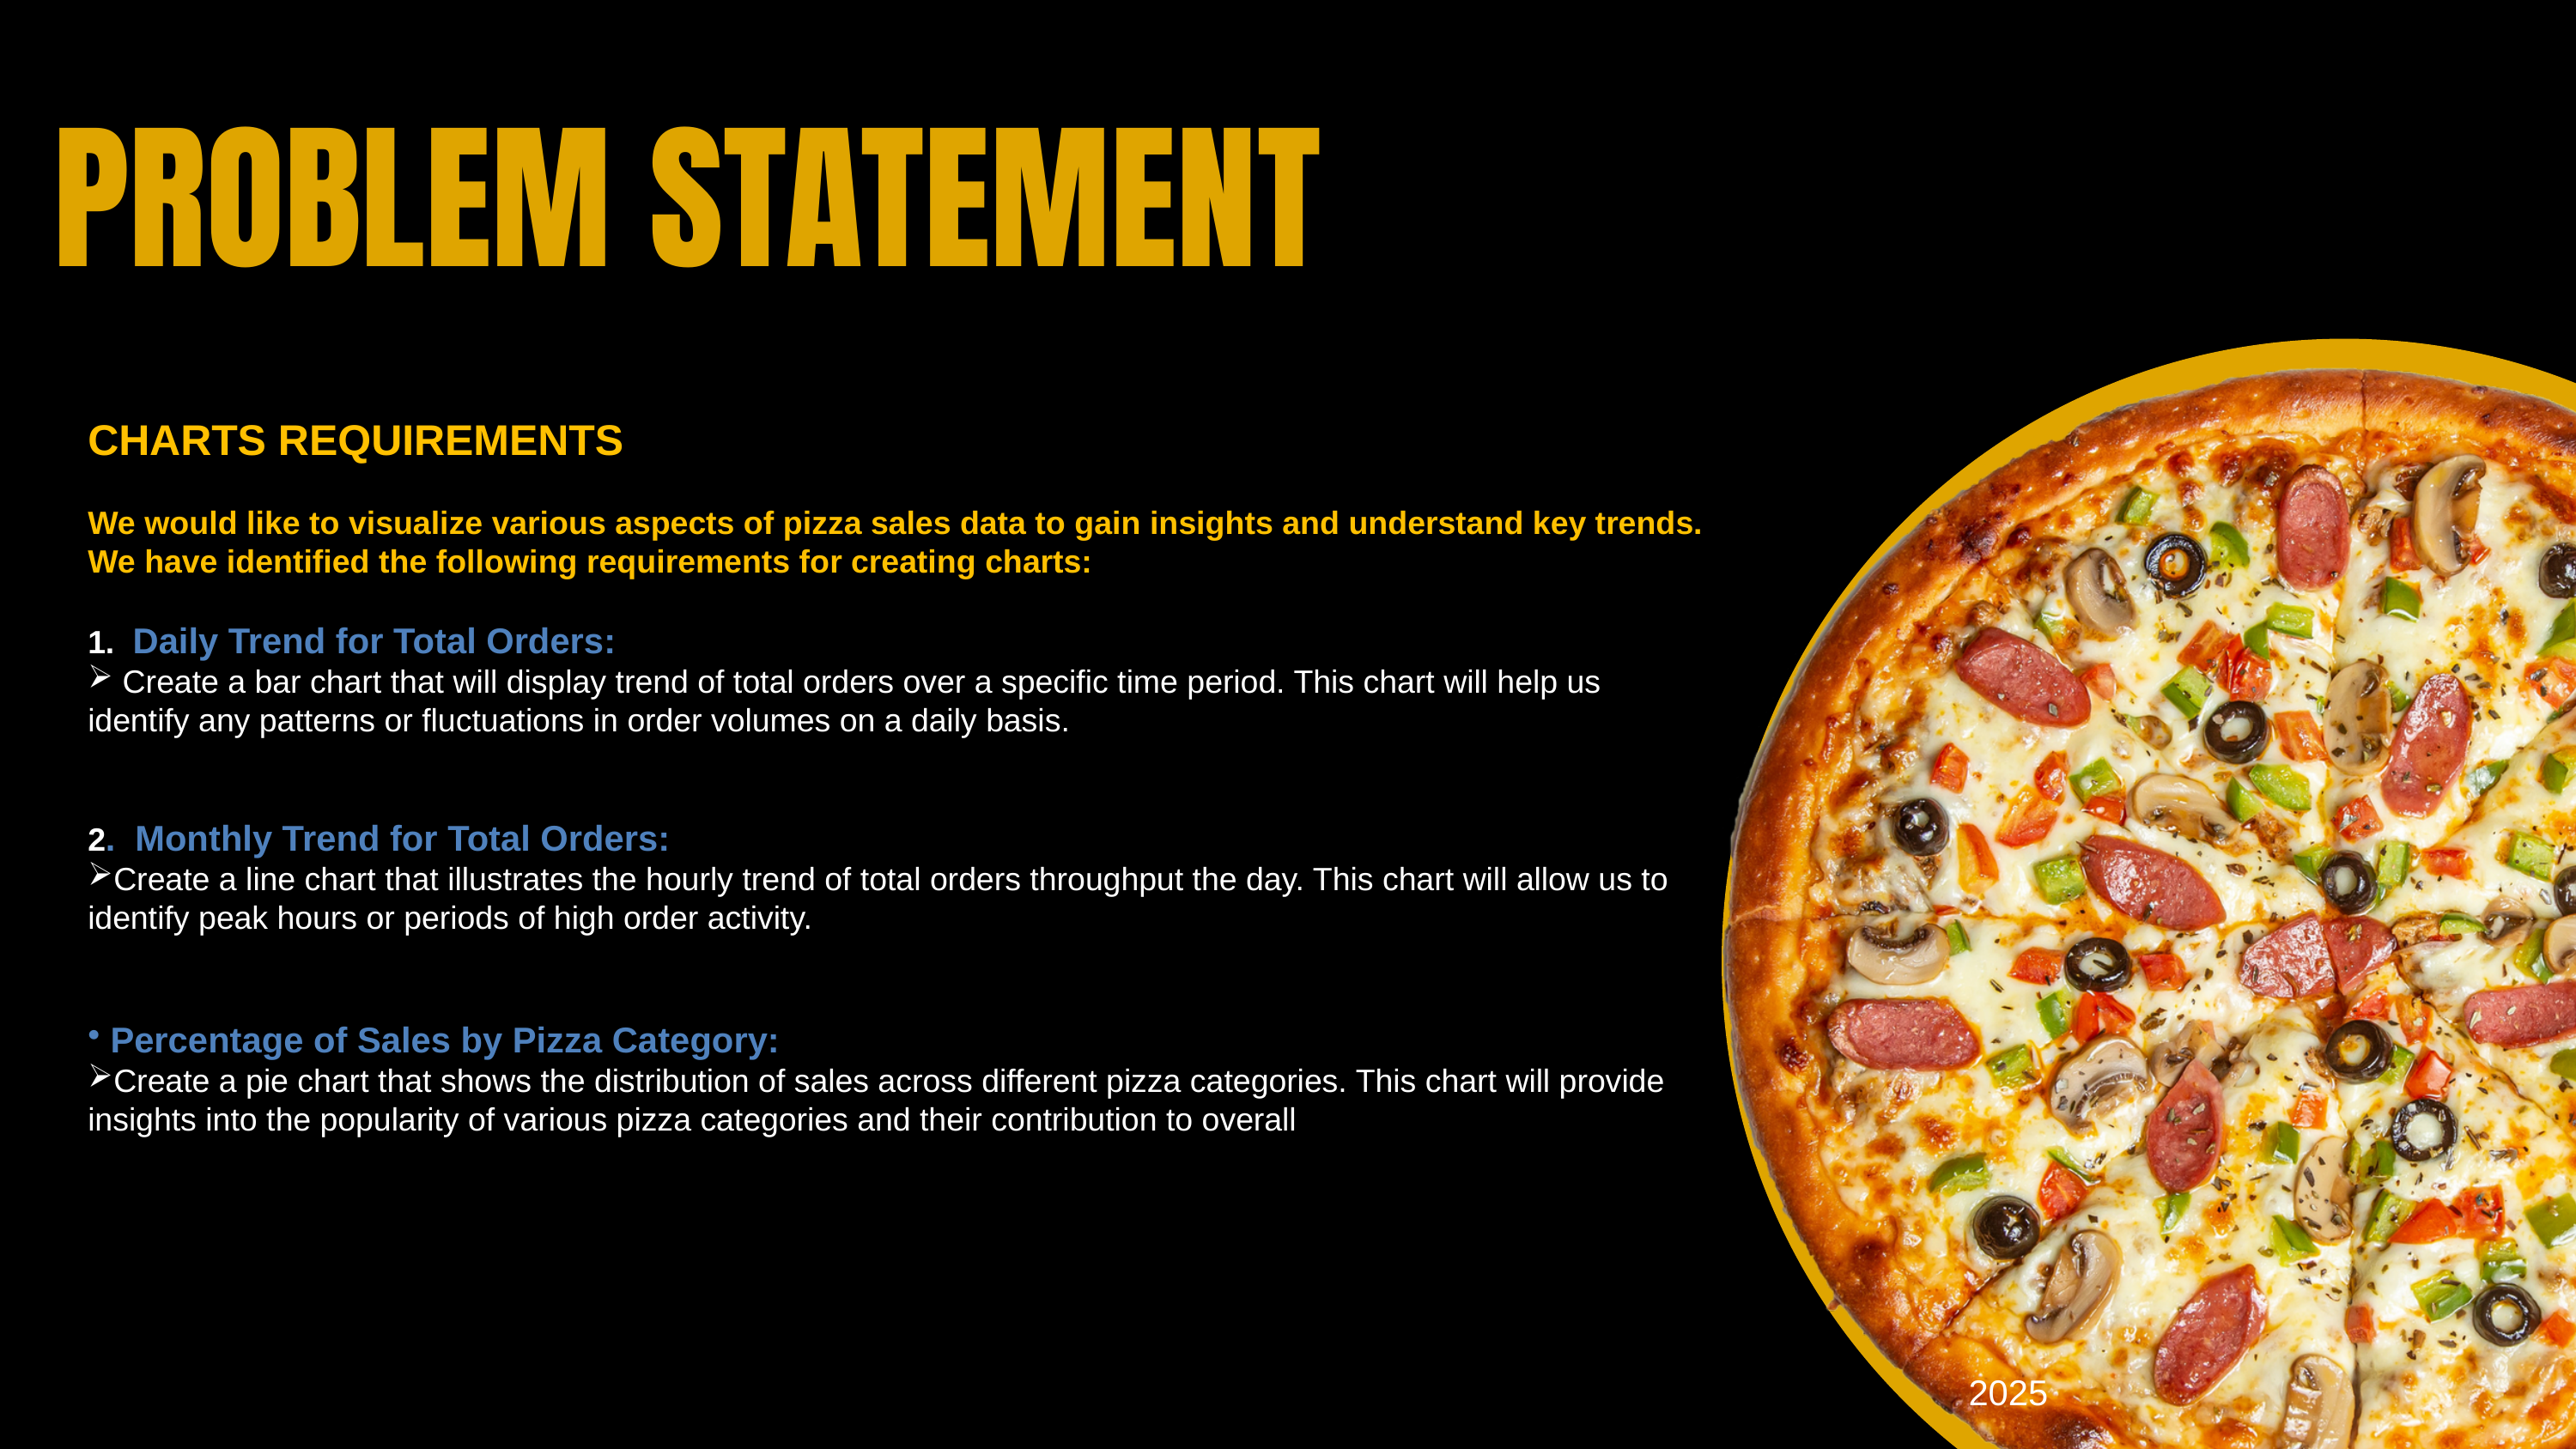

PROBLEM STATEMENT

CHARTS REQUIREMENTS

We would like to visualize various aspects of pizza sales data to gain insights and understand key trends. We have identified the following requirements for creating charts:

1.  Daily Trend for Total Orders:
 Create a bar chart that will display trend of total orders over a specific time period. This chart will help us identify any patterns or fluctuations in order volumes on a daily basis.

2.  Monthly Trend for Total Orders:
Create a line chart that illustrates the hourly trend of total orders throughput the day. This chart will allow us to identify peak hours or periods of high order activity.

 Percentage of Sales by Pizza Category:
Create a pie chart that shows the distribution of sales across different pizza categories. This chart will provide insights into the popularity of various pizza categories and their contribution to overall sales.
2025